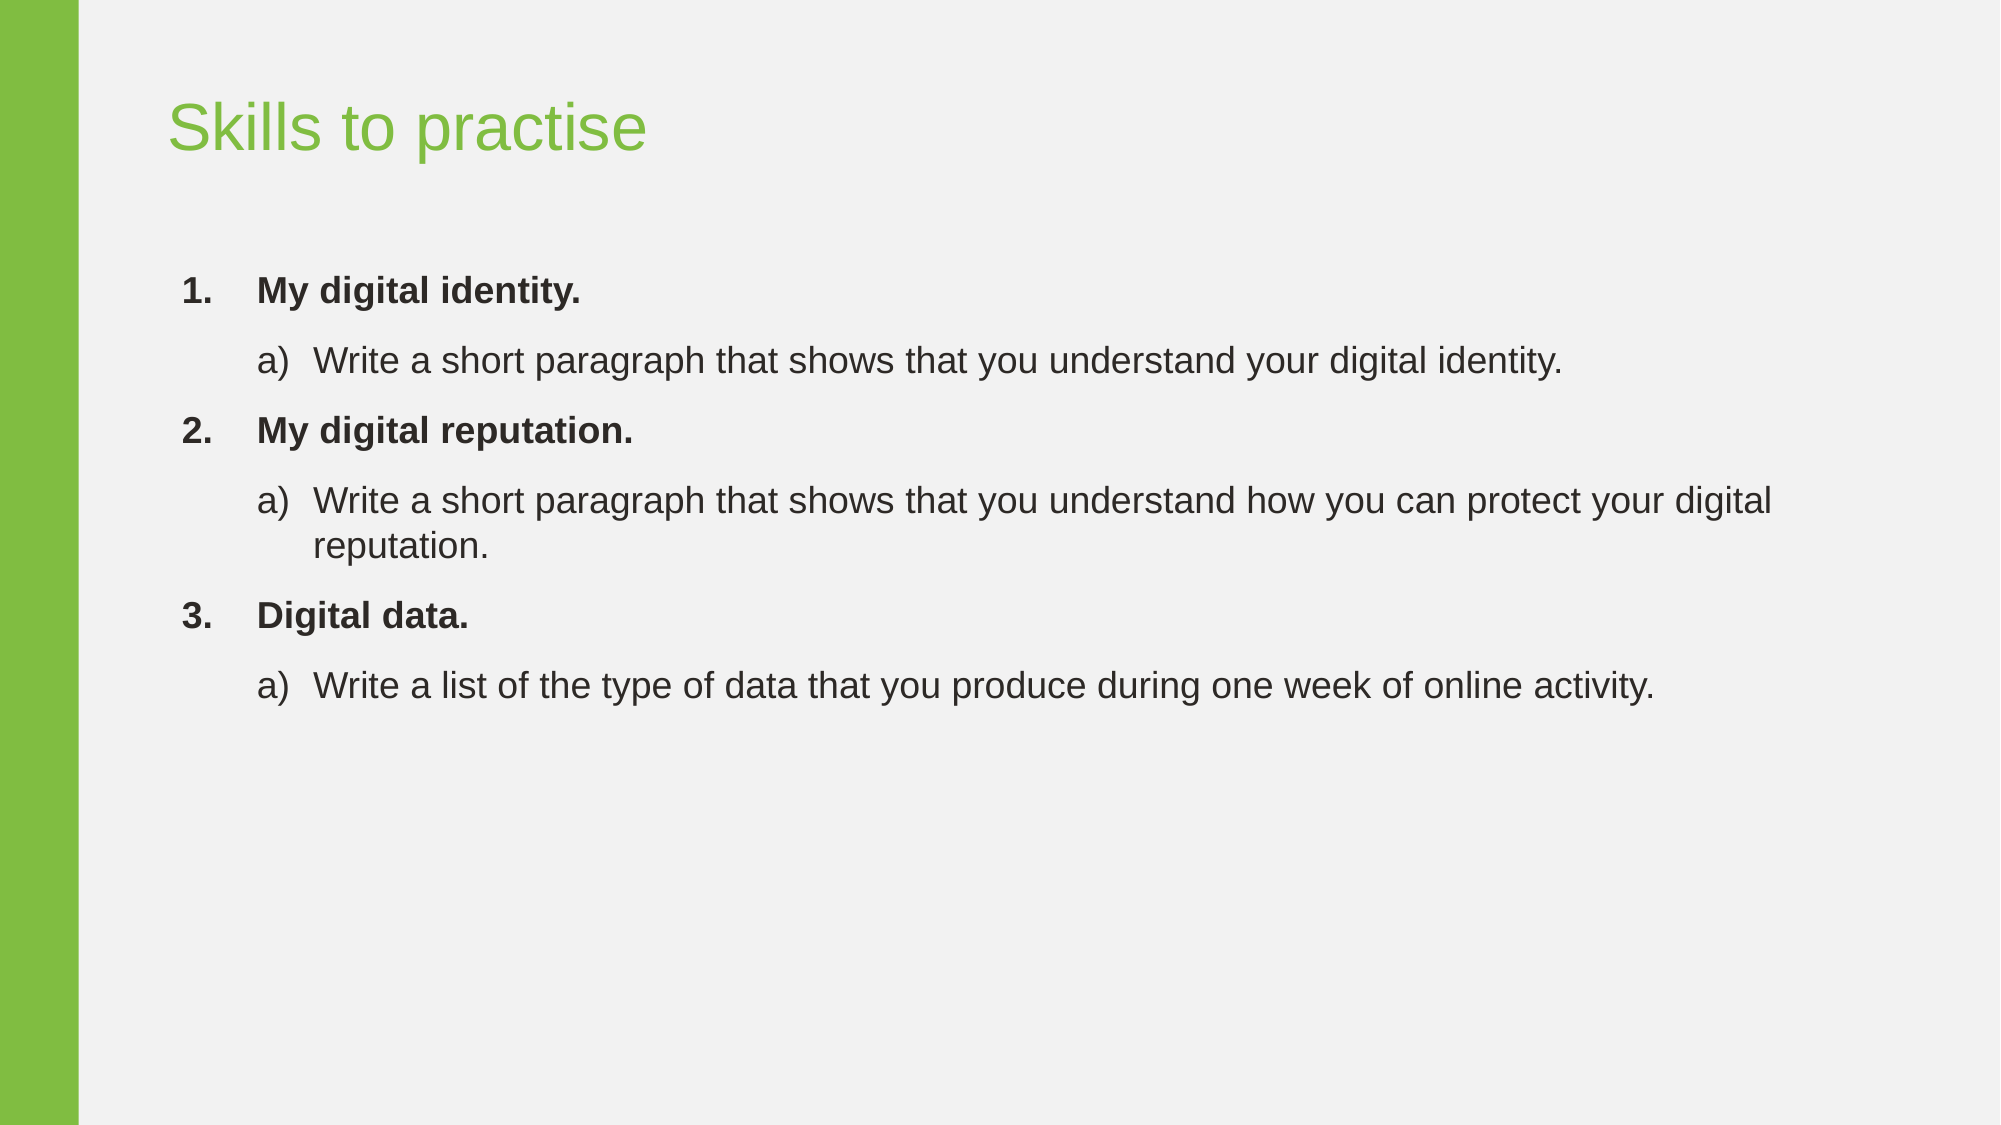

Skills to practise
My digital identity.
Write a short paragraph that shows that you understand your digital identity.
My digital reputation.
Write a short paragraph that shows that you understand how you can protect your digital reputation.
Digital data.
Write a list of the type of data that you produce during one week of online activity.